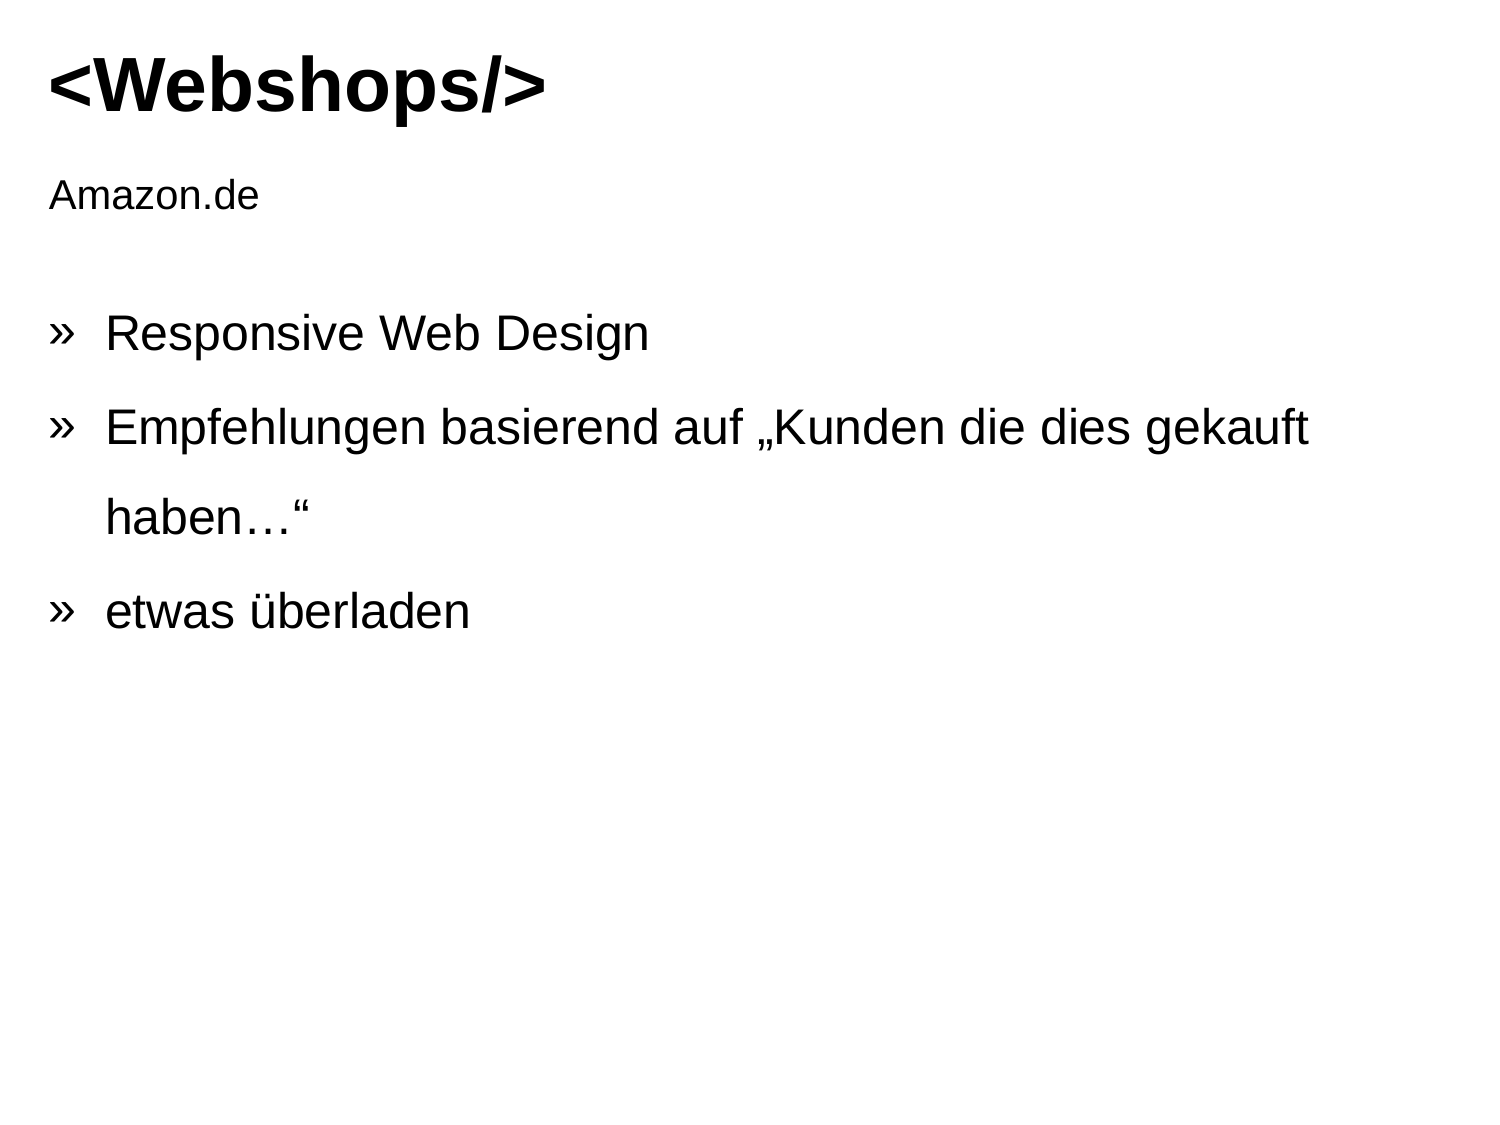

# <Webshops/>
Amazon.de
Responsive Web Design
Empfehlungen basierend auf „Kunden die dies gekauft haben…“
etwas überladen